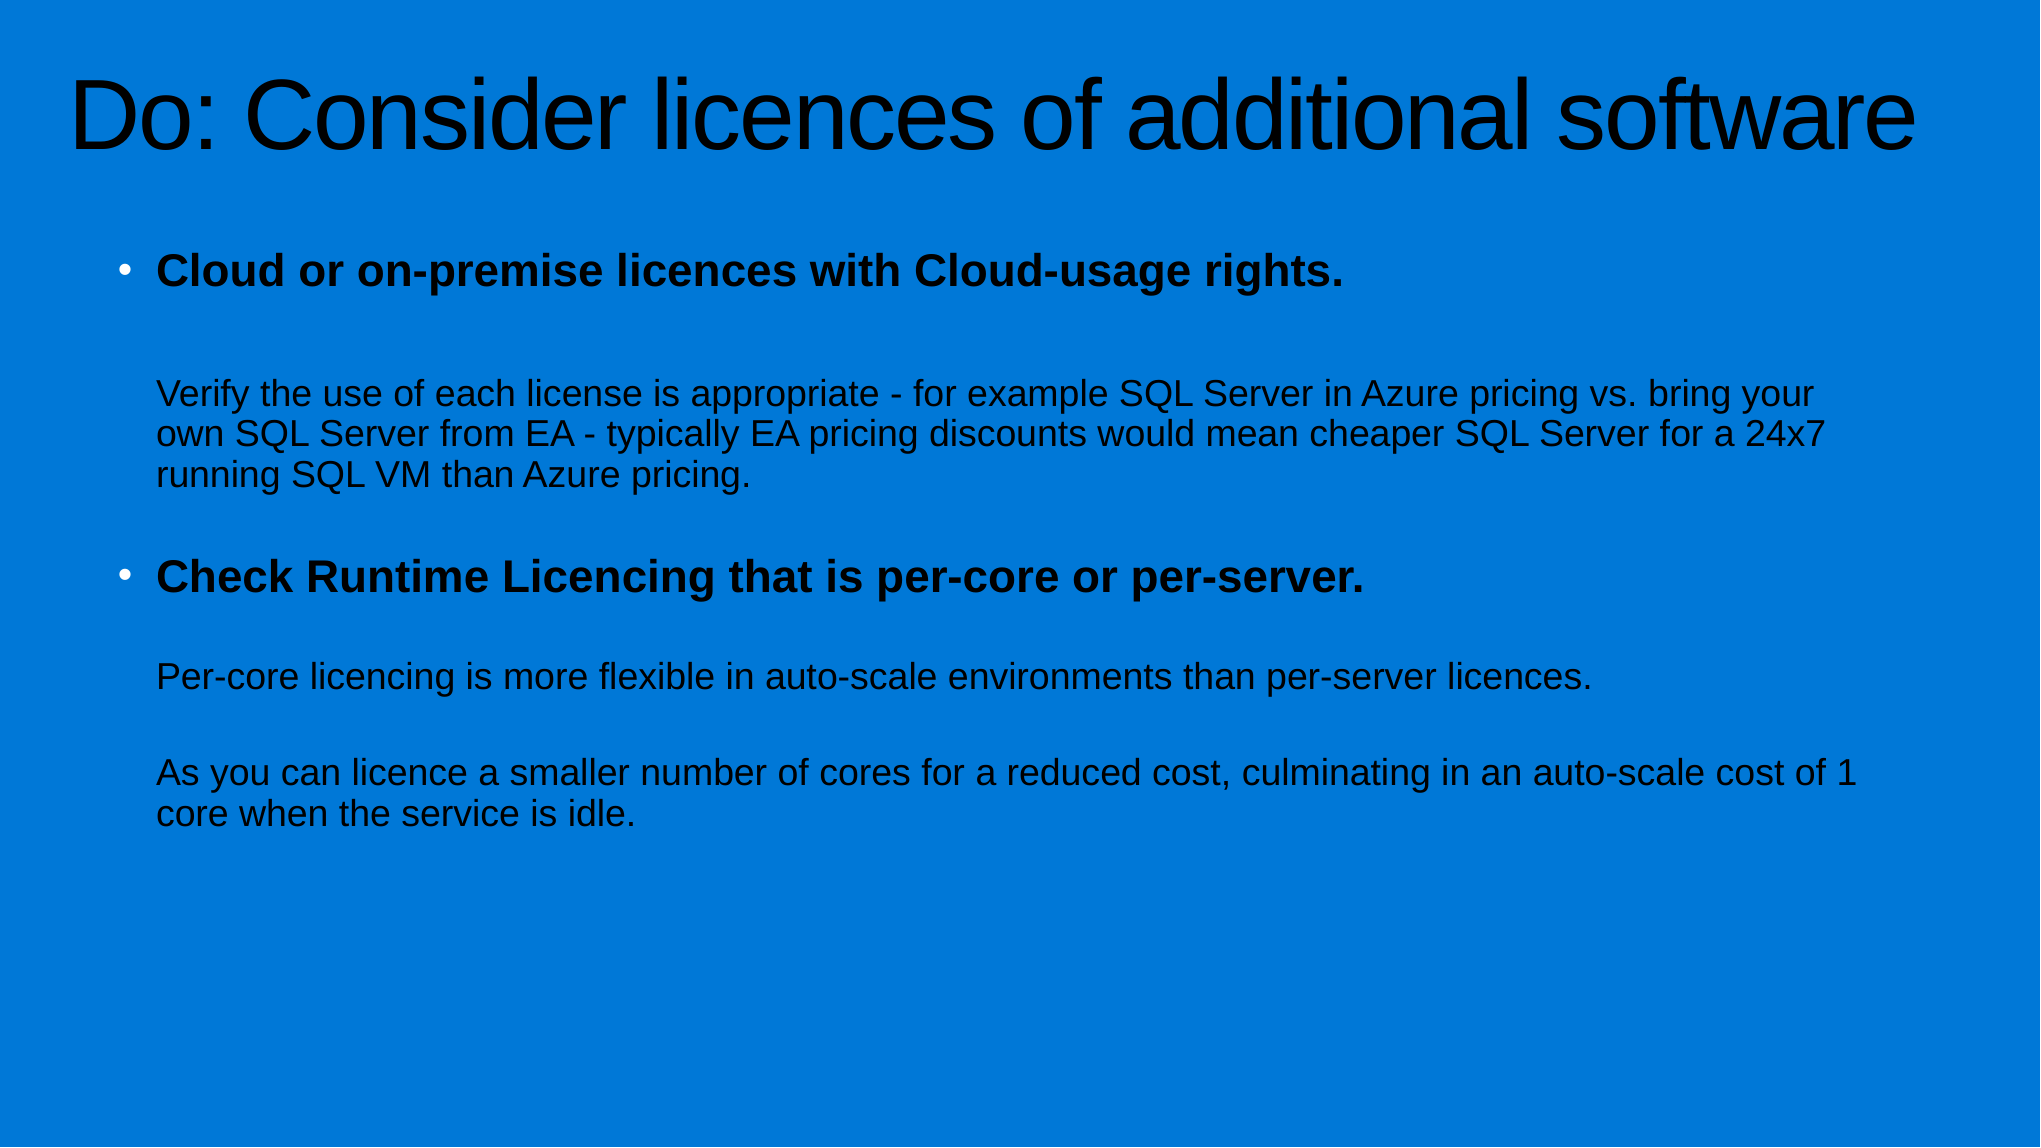

# Do: Consider licences of additional software

Cloud or on-premise licences with Cloud-usage rights.

Verify the use of each license is appropriate - for example SQL Server in Azure pricing vs. bring your own SQL Server from EA - typically EA pricing discounts would mean cheaper SQL Server for a 24x7 running SQL VM than Azure pricing.

Check Runtime Licencing that is per-core or per-server.

Per-core licencing is more flexible in auto-scale environments than per-server licences.

As you can licence a smaller number of cores for a reduced cost, culminating in an auto-scale cost of 1 core when the service is idle.